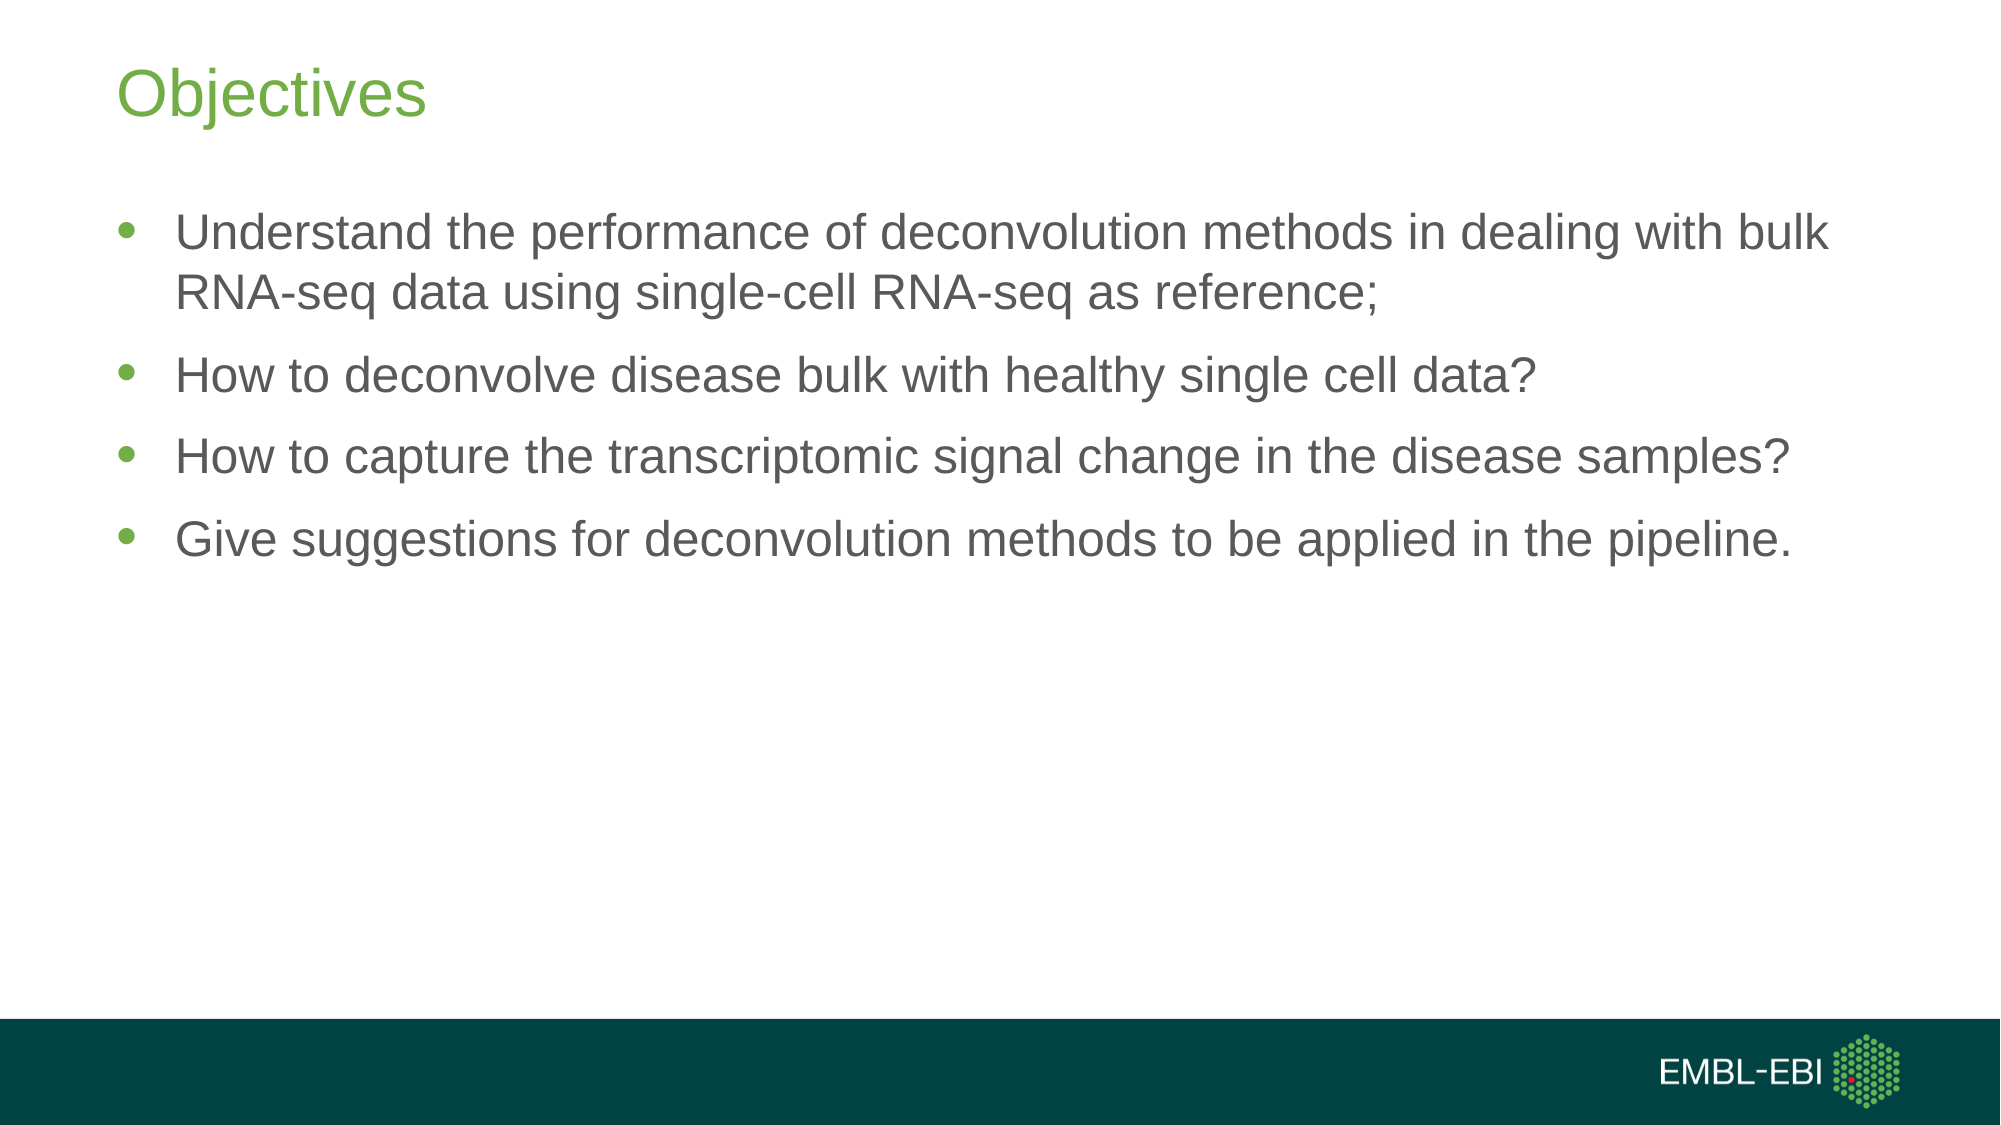

# Objectives
Understand the performance of deconvolution methods in dealing with bulk RNA-seq data using single-cell RNA-seq as reference;
How to deconvolve disease bulk with healthy single cell data?
How to capture the transcriptomic signal change in the disease samples?
Give suggestions for deconvolution methods to be applied in the pipeline.